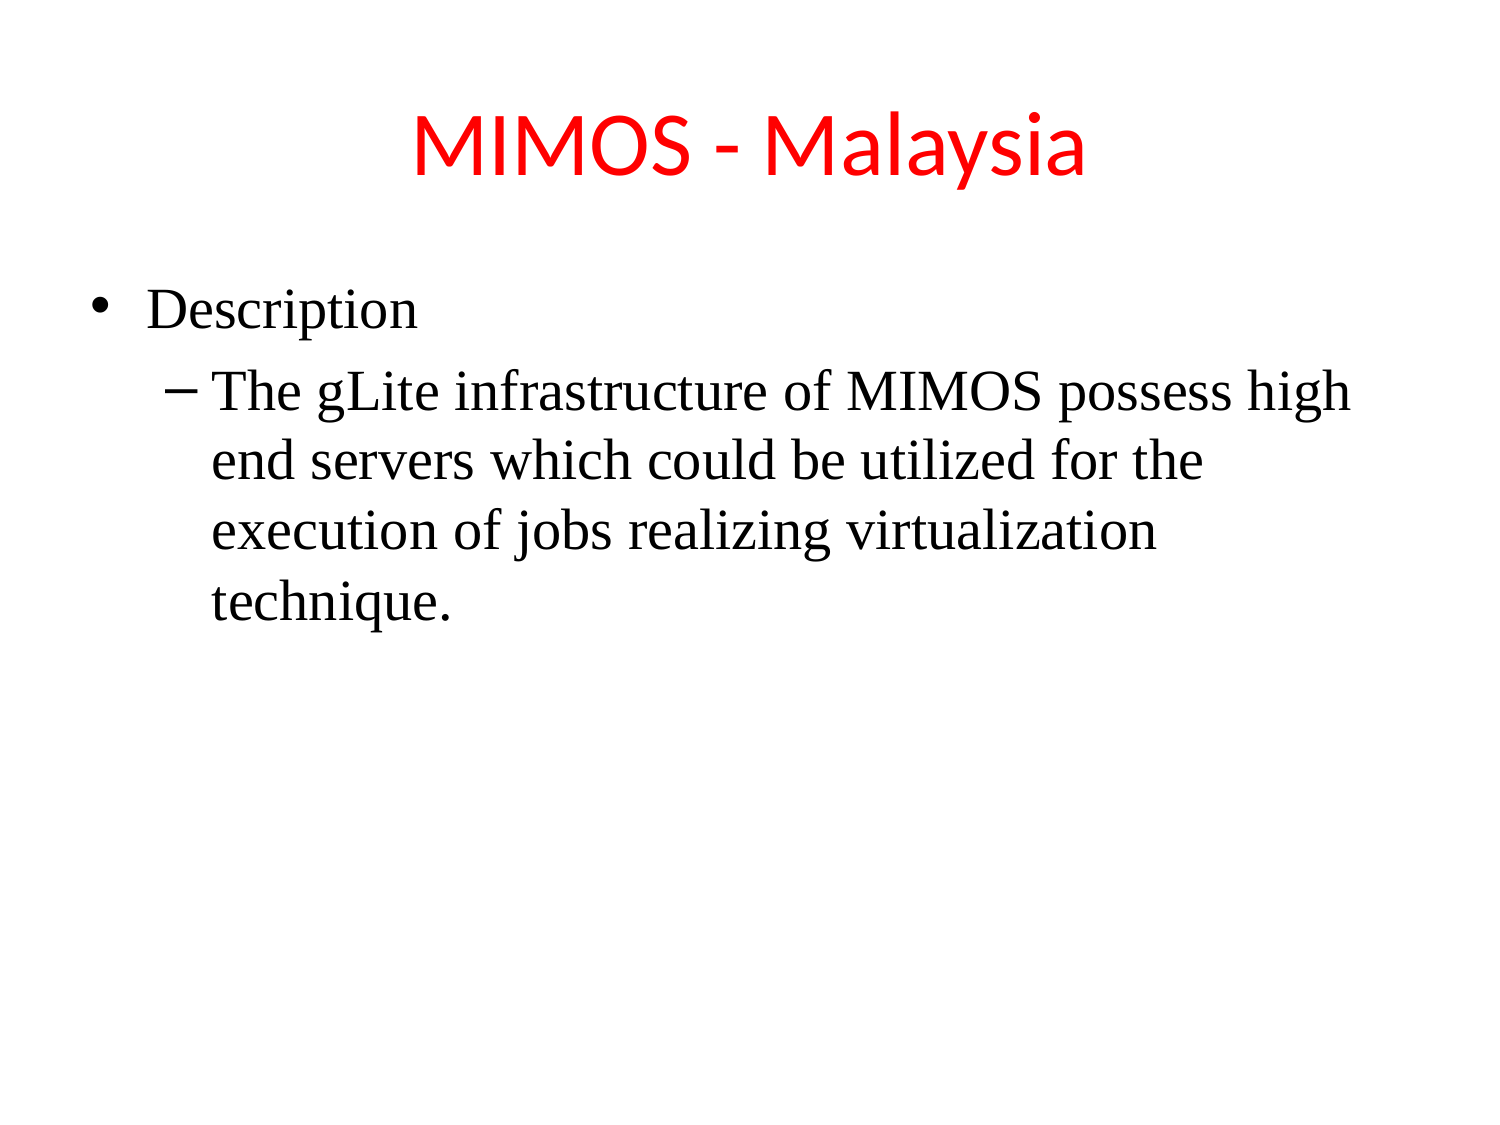

# MIMOS - Malaysia
Description
The gLite infrastructure of MIMOS possess high end servers which could be utilized for the execution of jobs realizing virtualization technique.